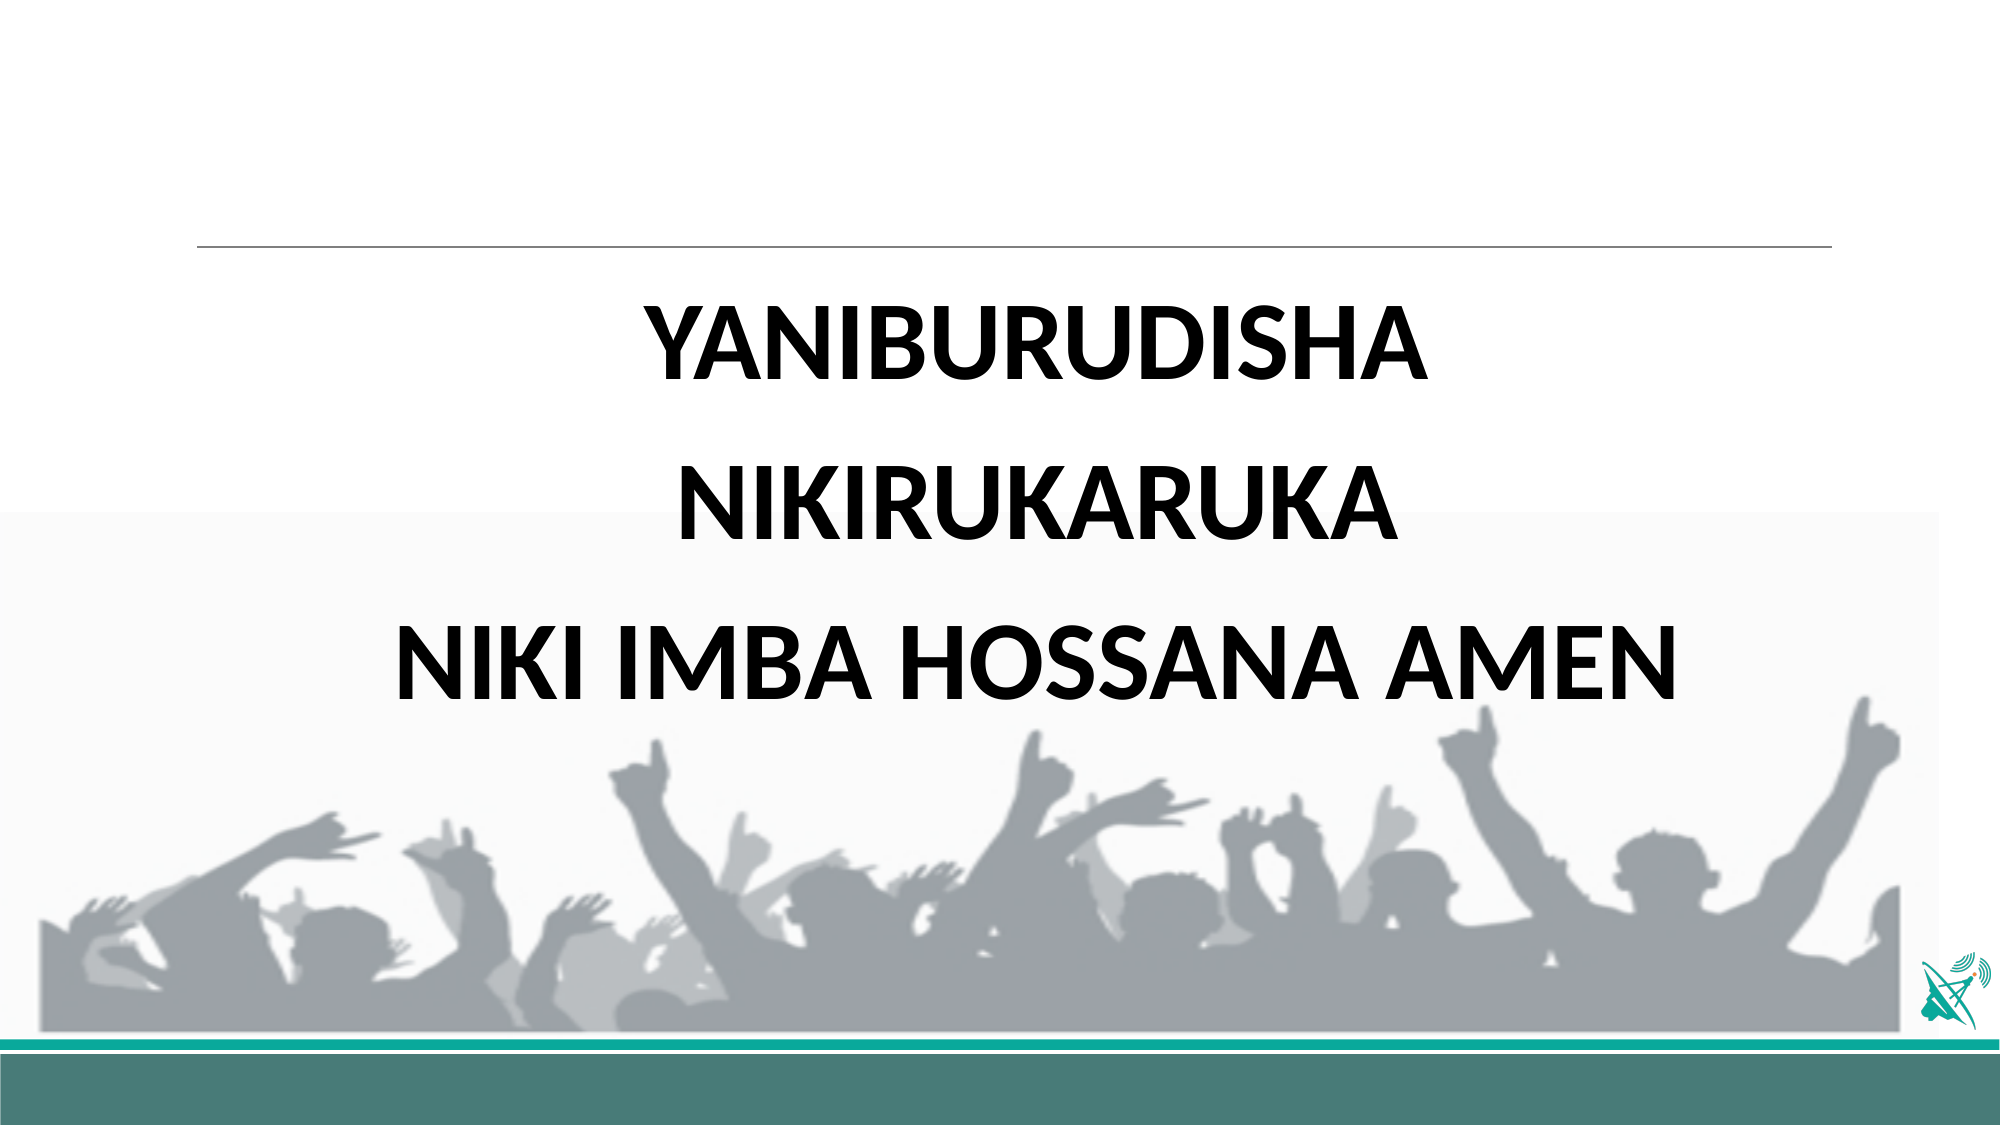

#
YANIBURUDISHA
 NIKIRUKARUKA
NIKI IMBA HOSSANA AMEN